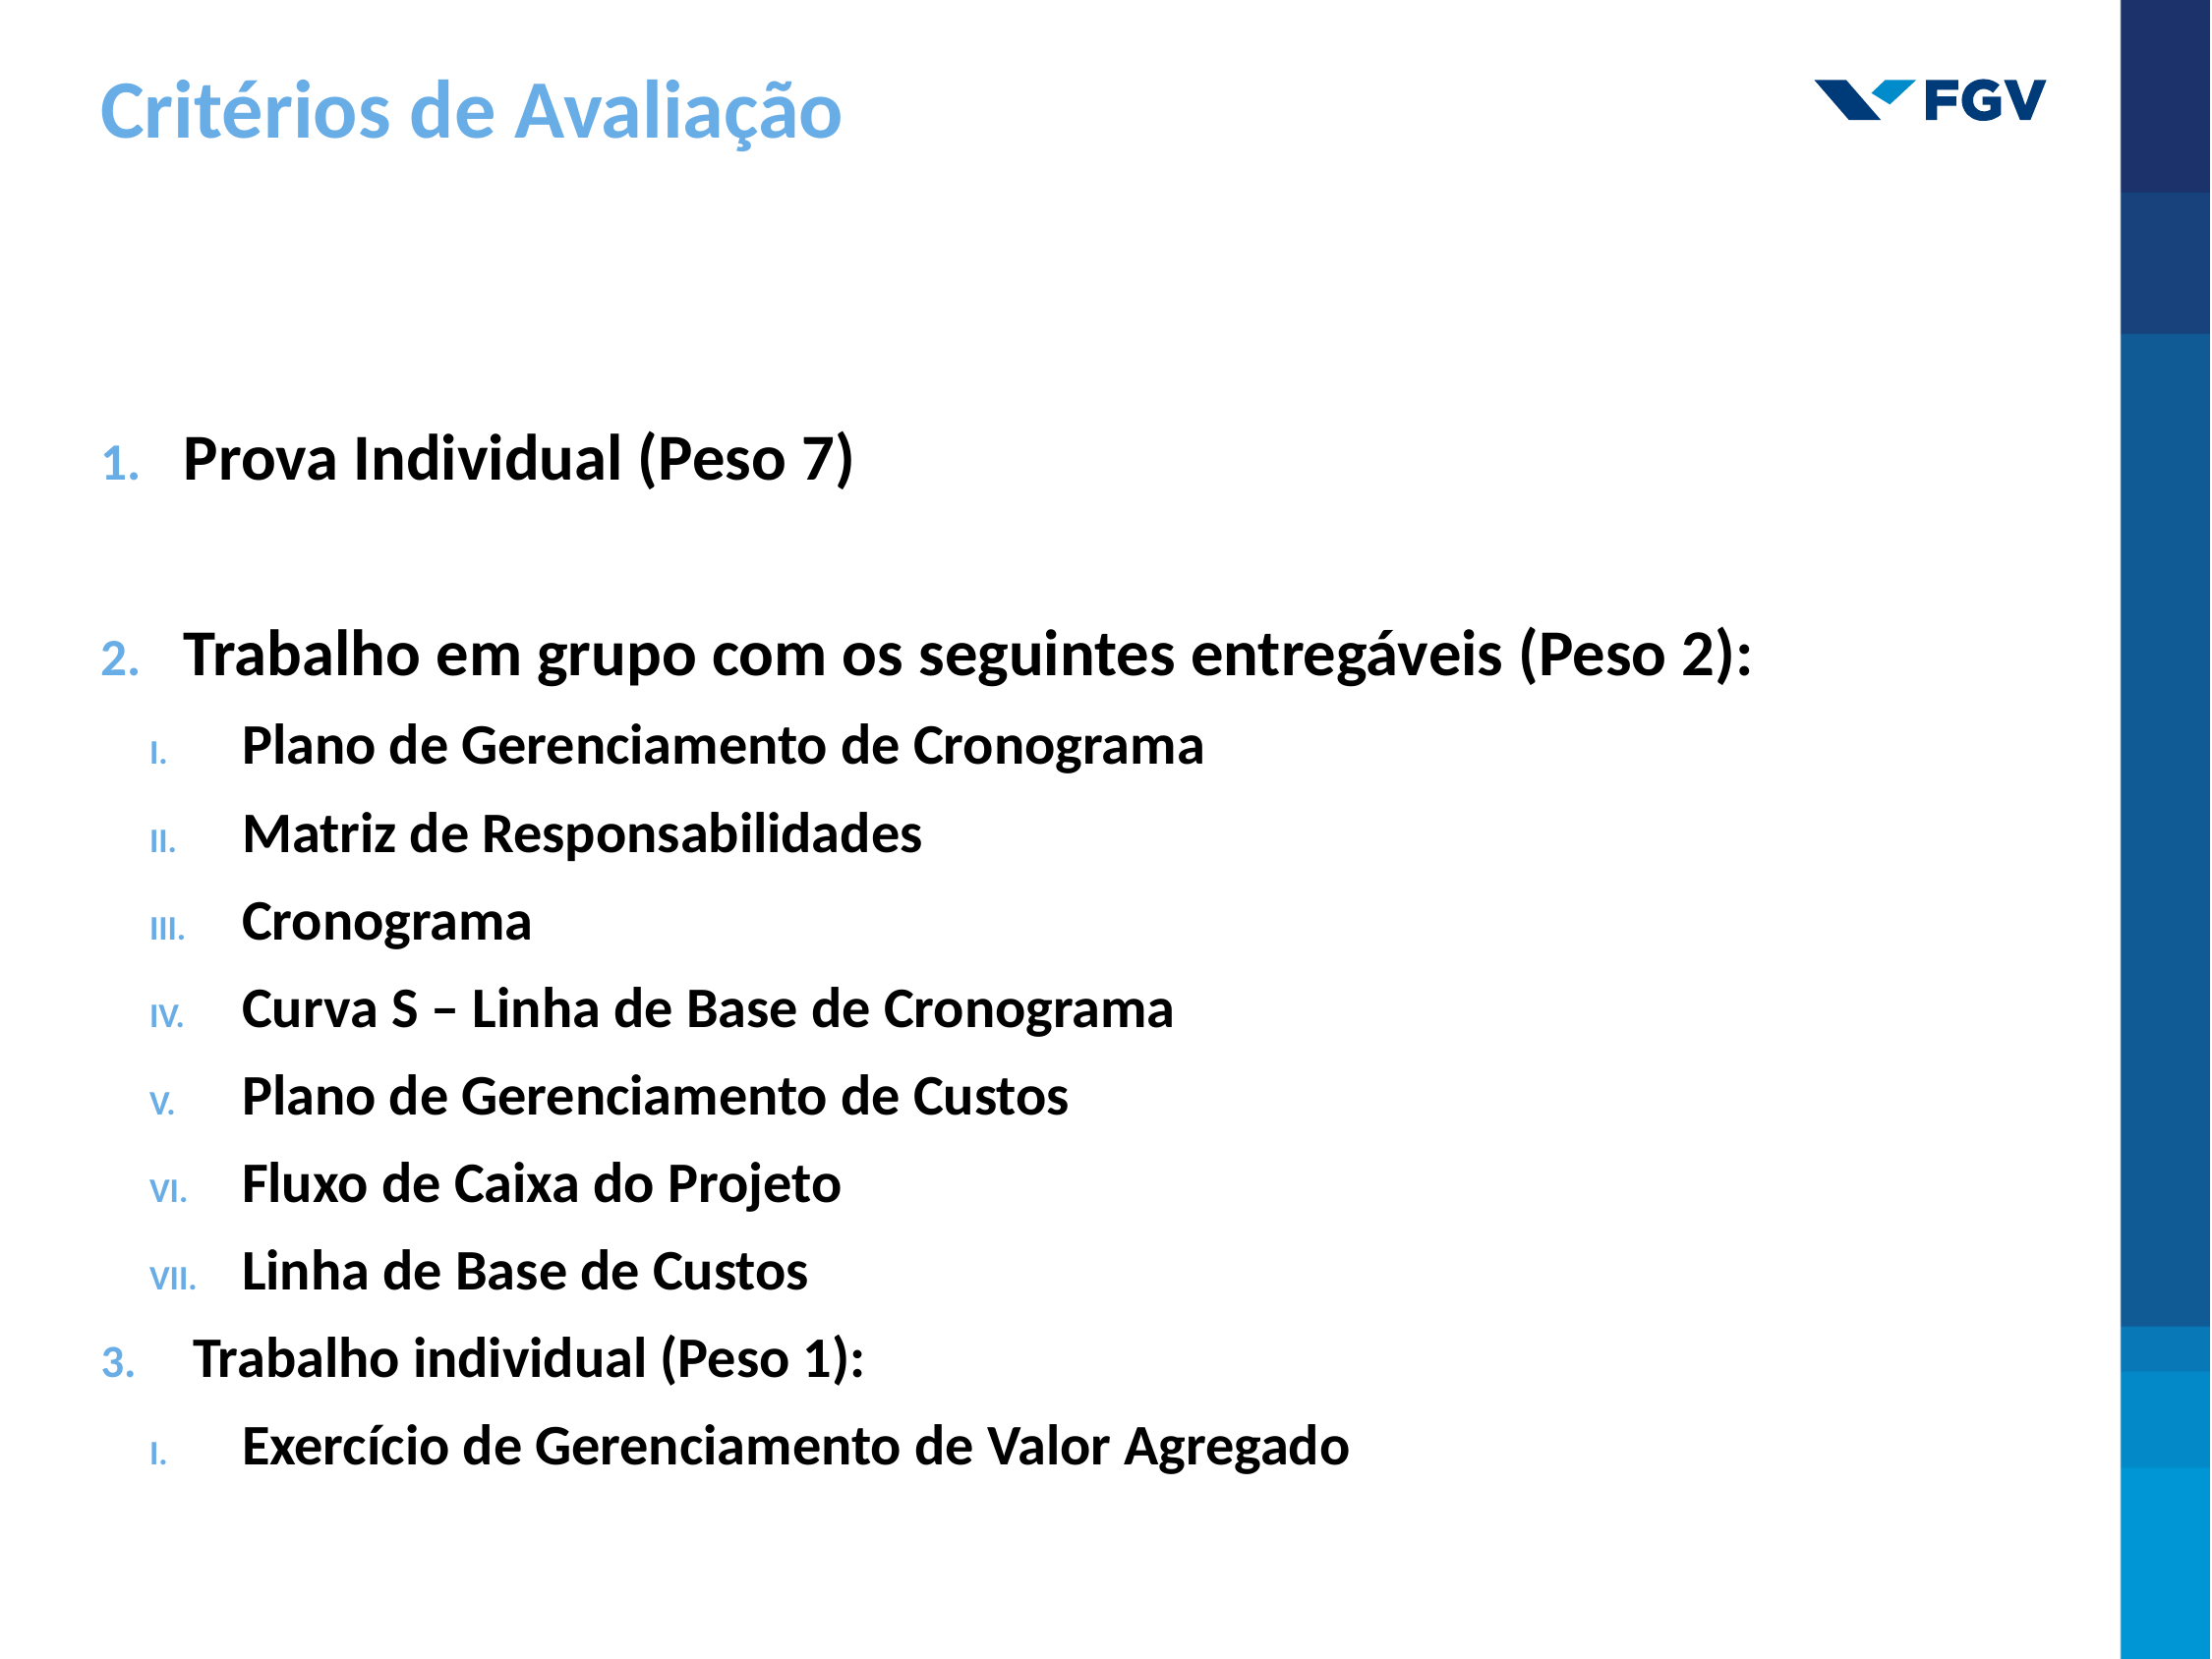

Critérios de Avaliação

Prova Individual (Peso 7)

Trabalho em grupo com os seguintes entregáveis (Peso 2):
Plano de Gerenciamento de Cronograma
Matriz de Responsabilidades
Cronograma
Curva S – Linha de Base de Cronograma
Plano de Gerenciamento de Custos
Fluxo de Caixa do Projeto
Linha de Base de Custos
Trabalho individual (Peso 1):
Exercício de Gerenciamento de Valor Agregado